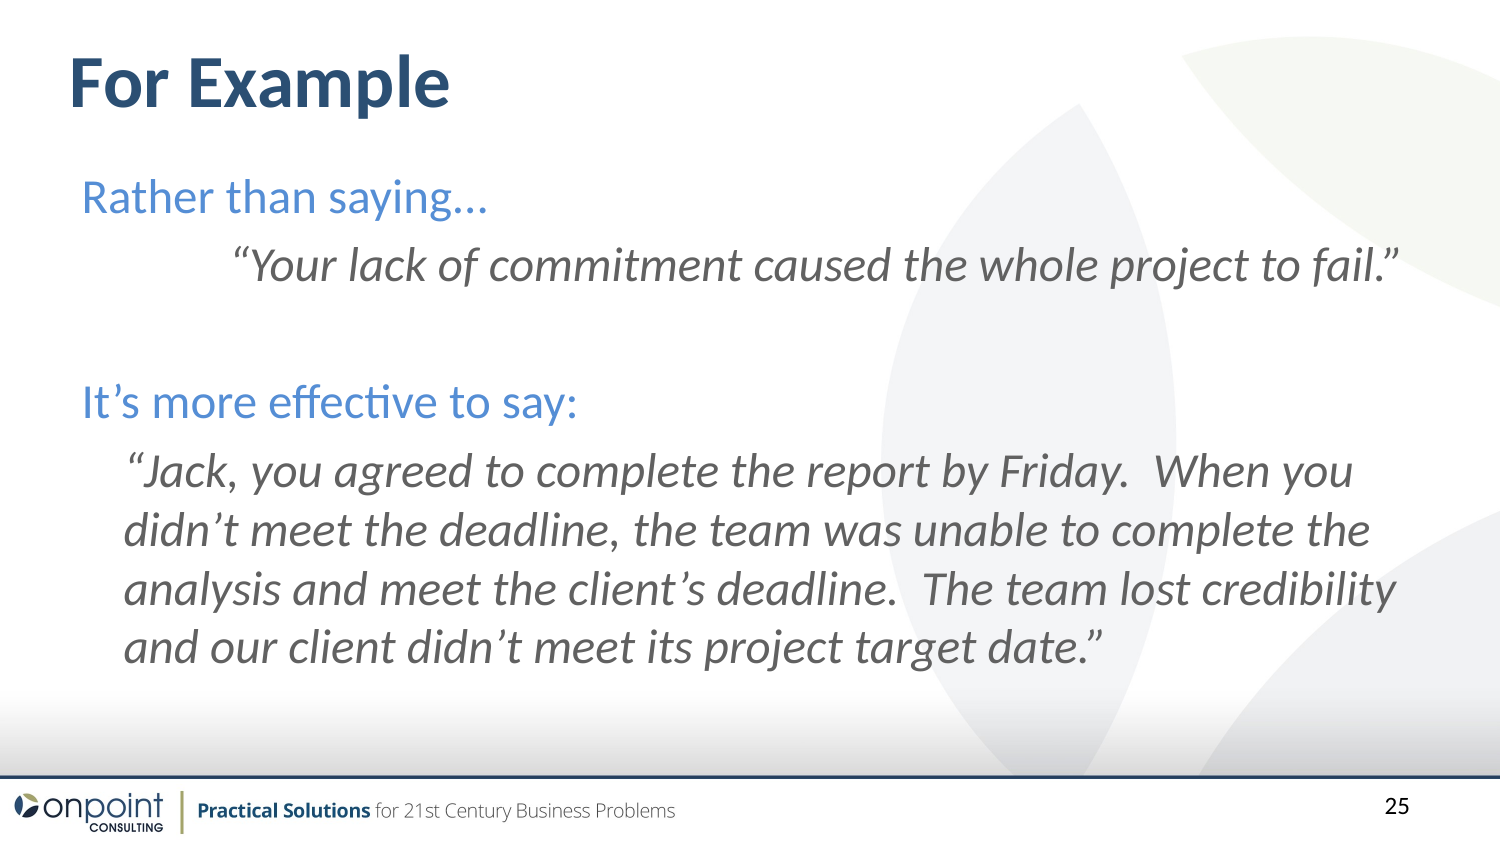

For Example
Rather than saying...
	“Your lack of commitment caused the whole project to fail.”

It’s more effective to say:
“Jack, you agreed to complete the report by Friday.  When you didn’t meet the deadline, the team was unable to complete the analysis and meet the client’s deadline.  The team lost credibility and our client didn’t meet its project target date.”

25